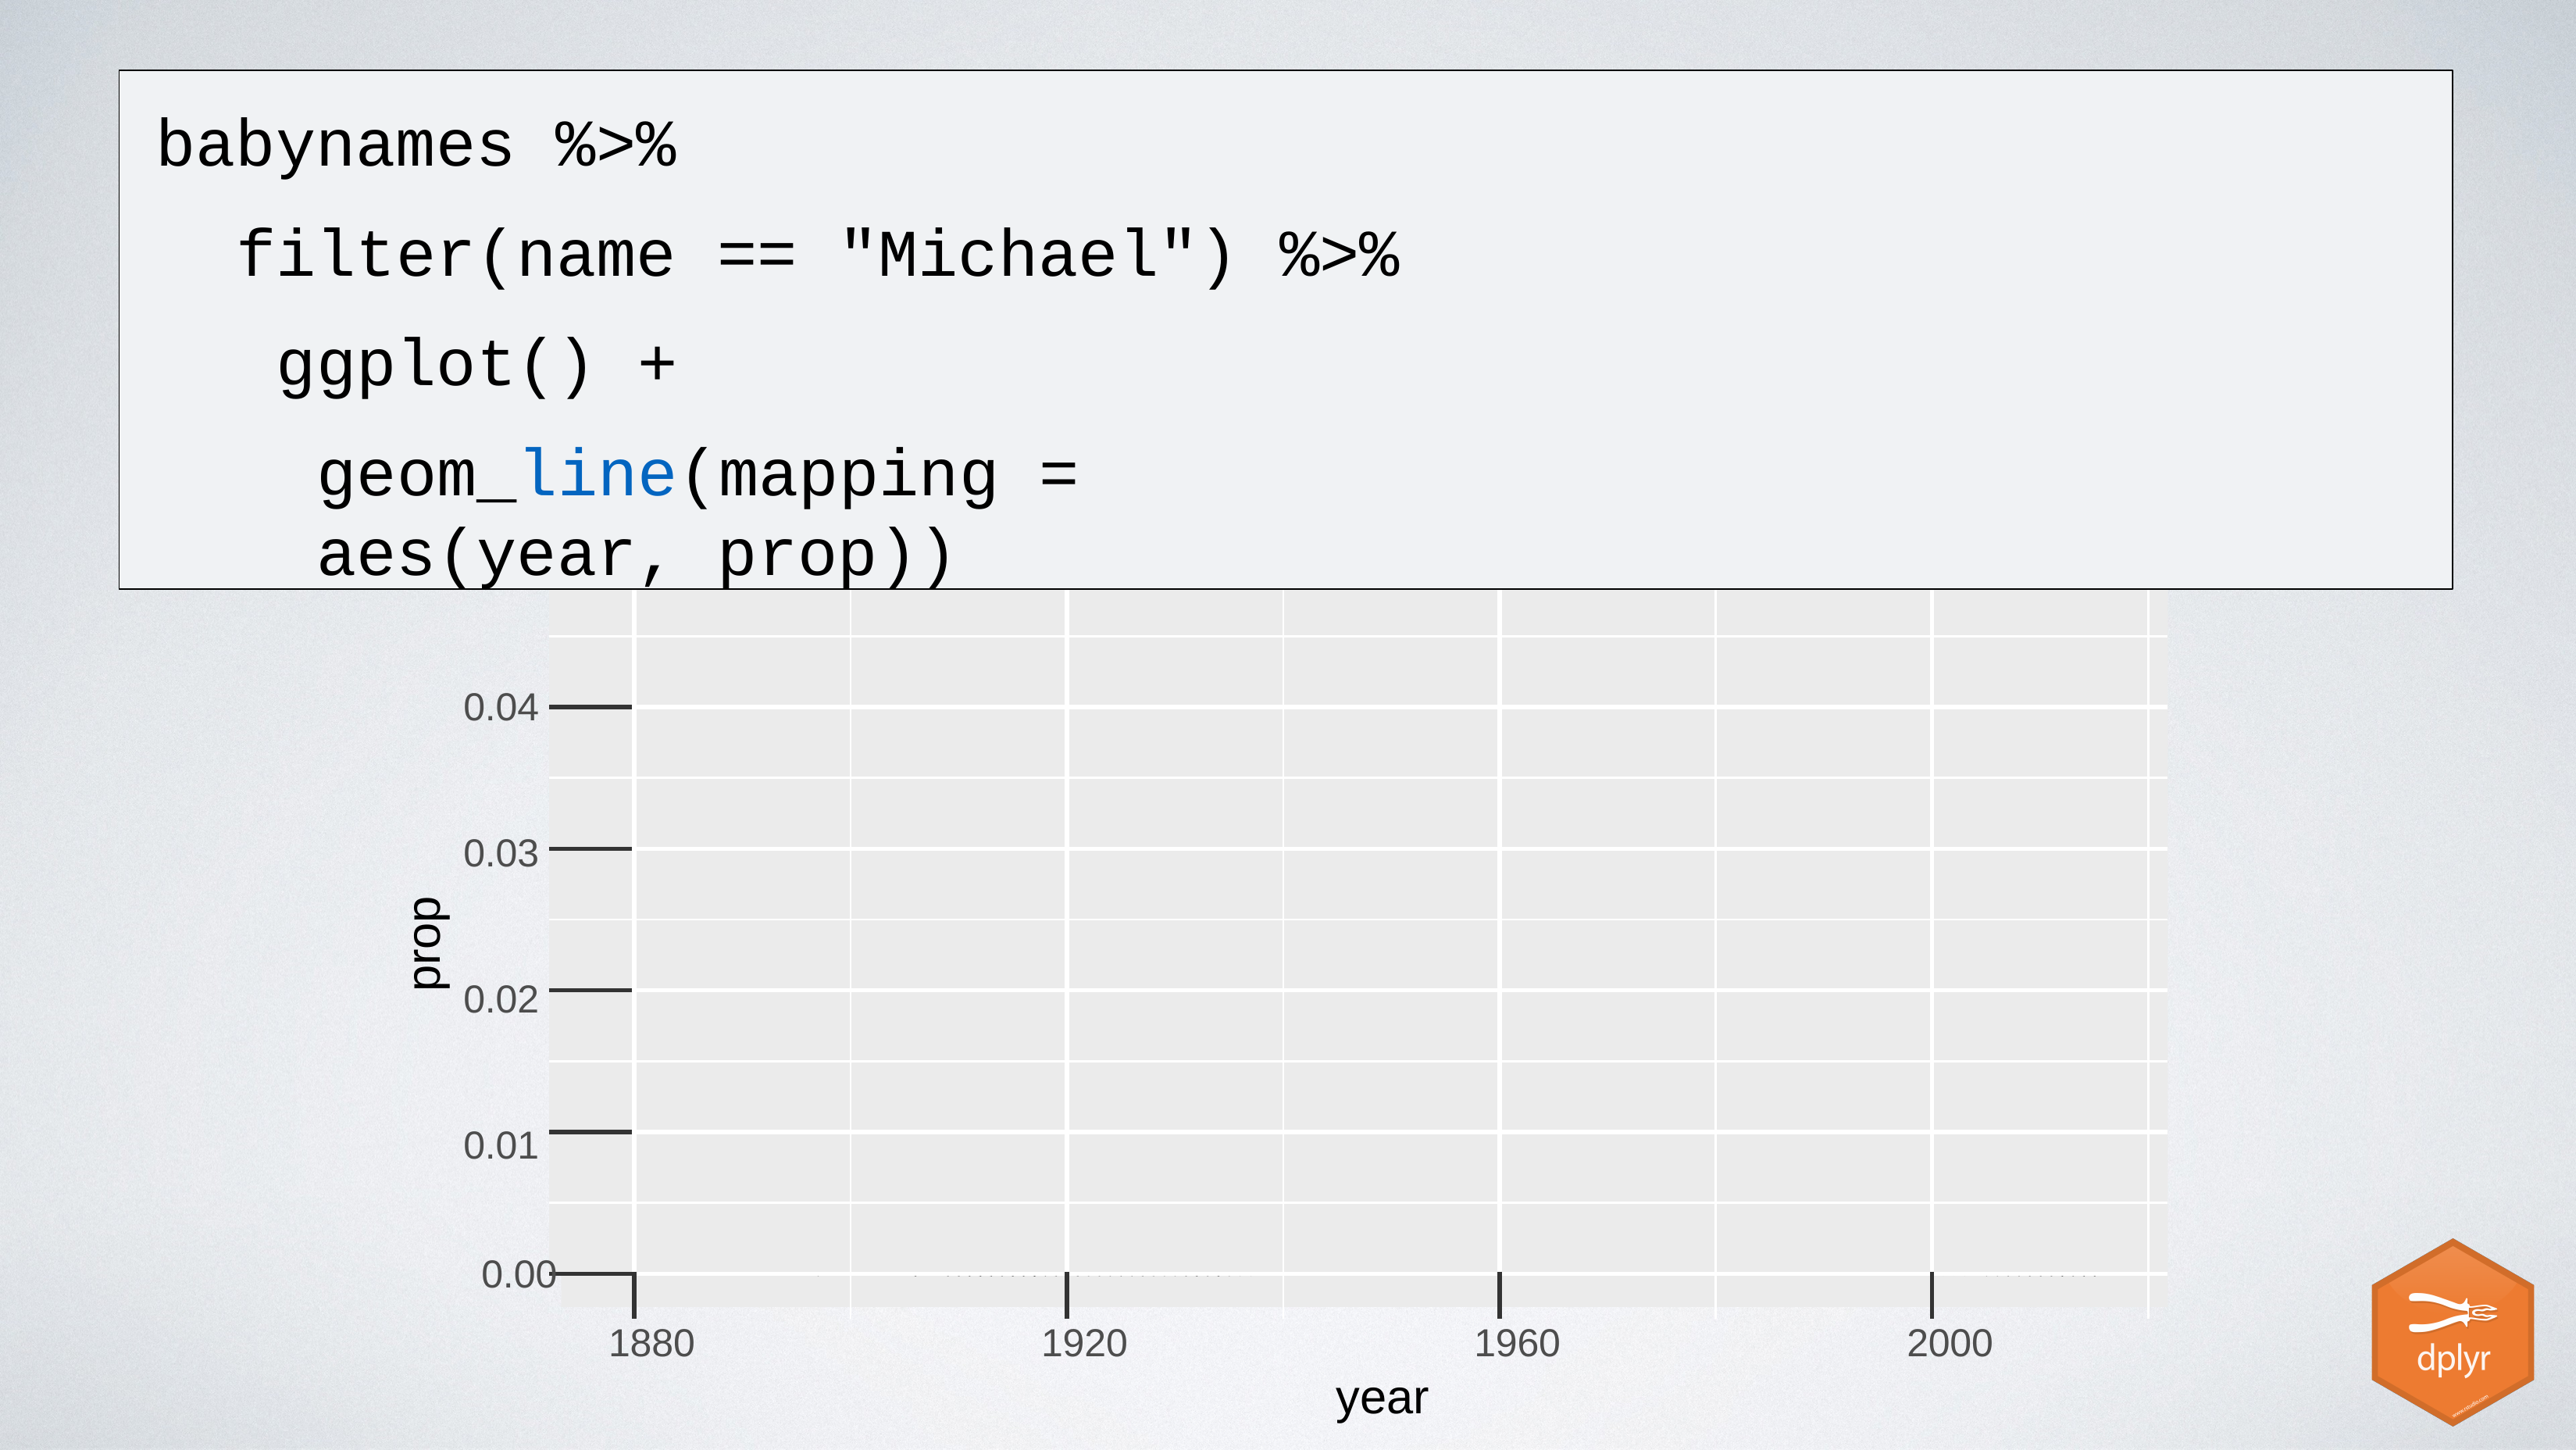

babynames %>%
filter(name == "Michael") %>%  ggplot() +
geom_line(mapping = aes(year, prop))

|  |  |  |  |  |  |  |  |  |
| --- | --- | --- | --- | --- | --- | --- | --- | --- |
|  |  |  |  |  |  |  |  |  |
|  |  |  |  |  |  |  |  |  |
|  |  |  |  |  |  |  |  |  |
|  |  |  |  |  |  |  |  |  |
|  |  |  |  |  |  |  |  |  |
|  |  |  |  |  |  |  |  |  |
|  |  |  |  |  |  |  |  |  |
|  |  |  |  |  |  |  |  |  |
|  |  |  |  |  |  |  |  |  |
|  |  |  |  |  |  |  |  |  |

0.04

0.03

0.02

0.01
prop

0.00
1880
1920
1960
2000
year